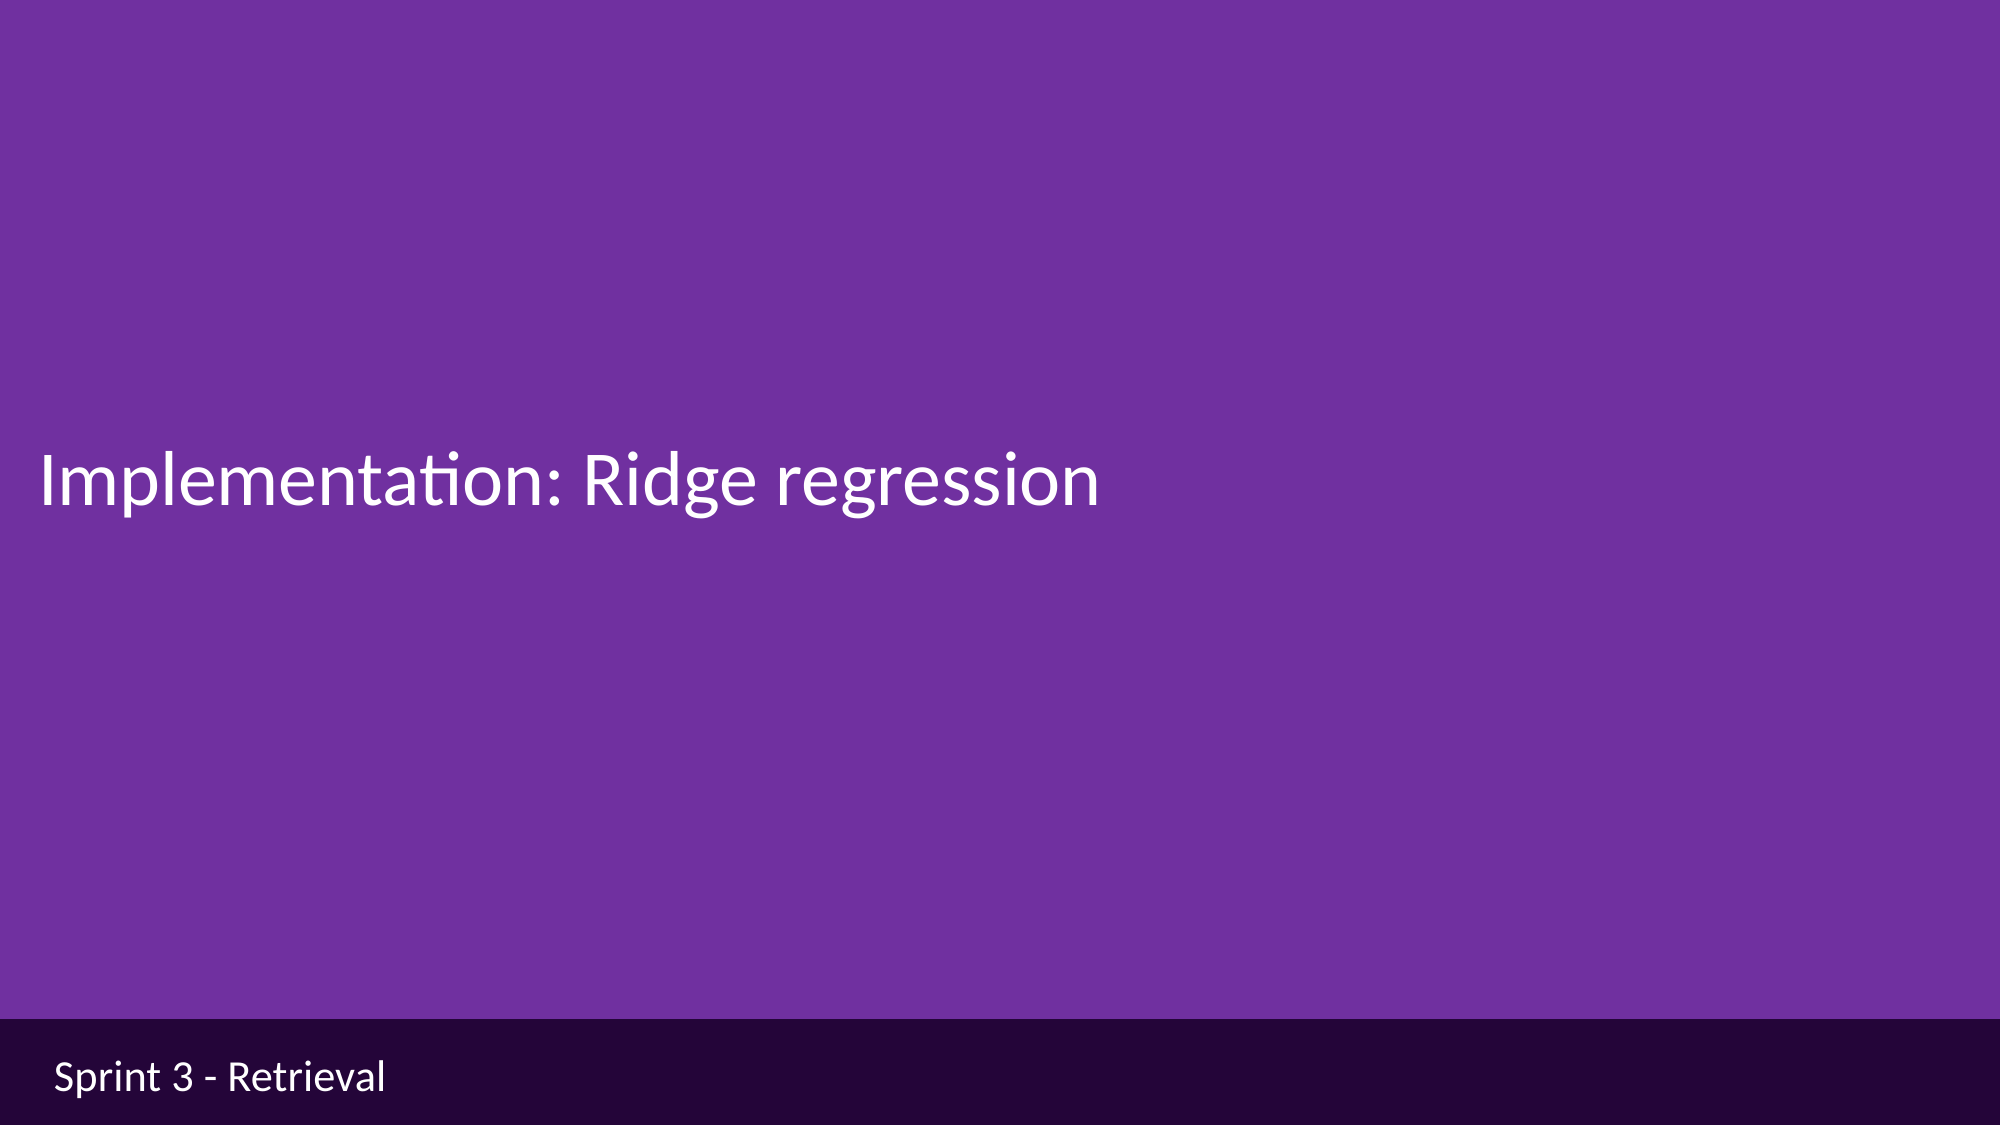

Implementation: Ridge regression

Sprint 3 - Retrieval